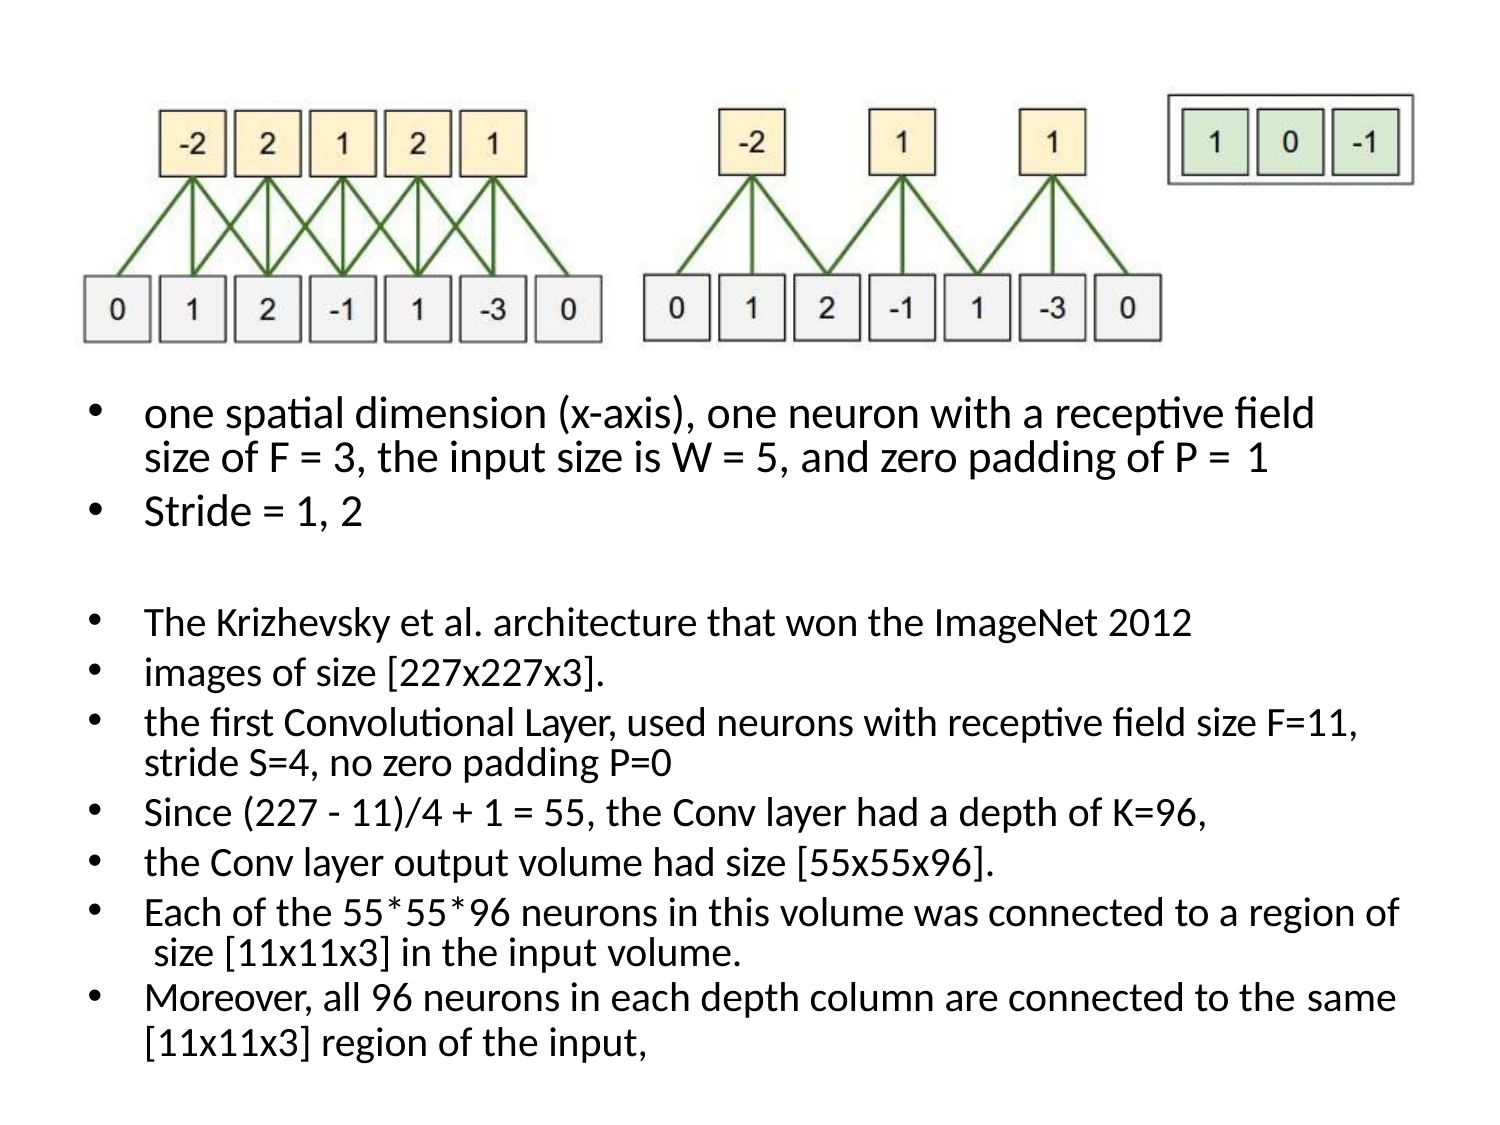

one spatial dimension (x-axis), one neuron with a receptive field  size of F = 3, the input size is W = 5, and zero padding of P = 1
Stride = 1, 2

The Krizhevsky et al. architecture that won the ImageNet 2012
images of size [227x227x3].
the first Convolutional Layer, used neurons with receptive field size F=11,  stride S=4, no zero padding P=0
Since (227 - 11)/4 + 1 = 55, the Conv layer had a depth of K=96,
the Conv layer output volume had size [55x55x96].
Each of the 55*55*96 neurons in this volume was connected to a region of  size [11x11x3] in the input volume.
Moreover, all 96 neurons in each depth column are connected to the same
[11x11x3] region of the input,